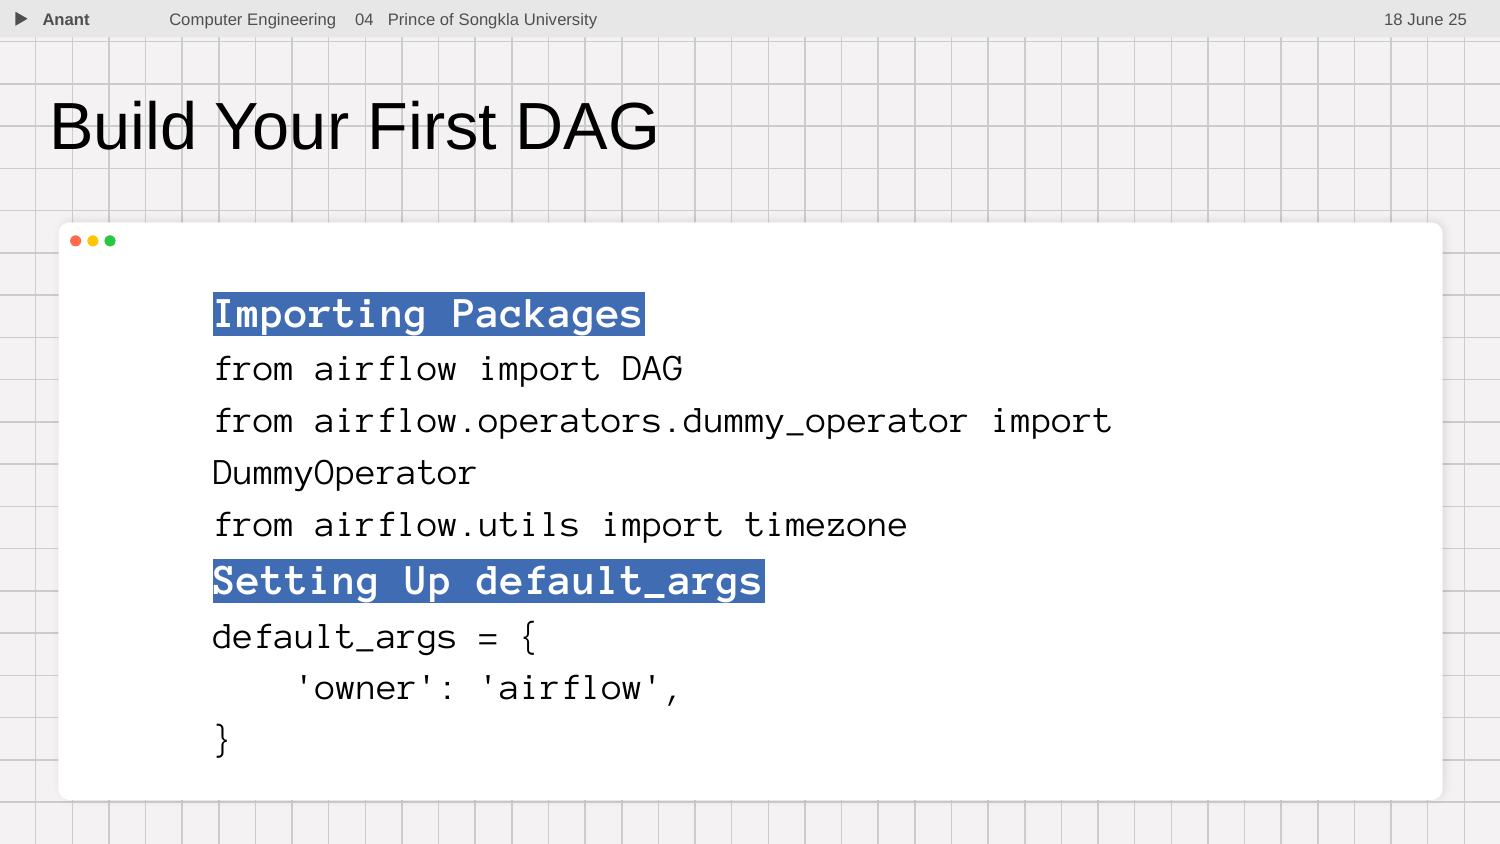

Anant
Computer Engineering    04   Prince of Songkla University

18 June 25

# Build Your First DAG

Importing Packages
from airflow import DAG
from airflow.operators.dummy_operator import DummyOperator
from airflow.utils import timezone
Setting Up default_args
default_args = {
    'owner': 'airflow',
}